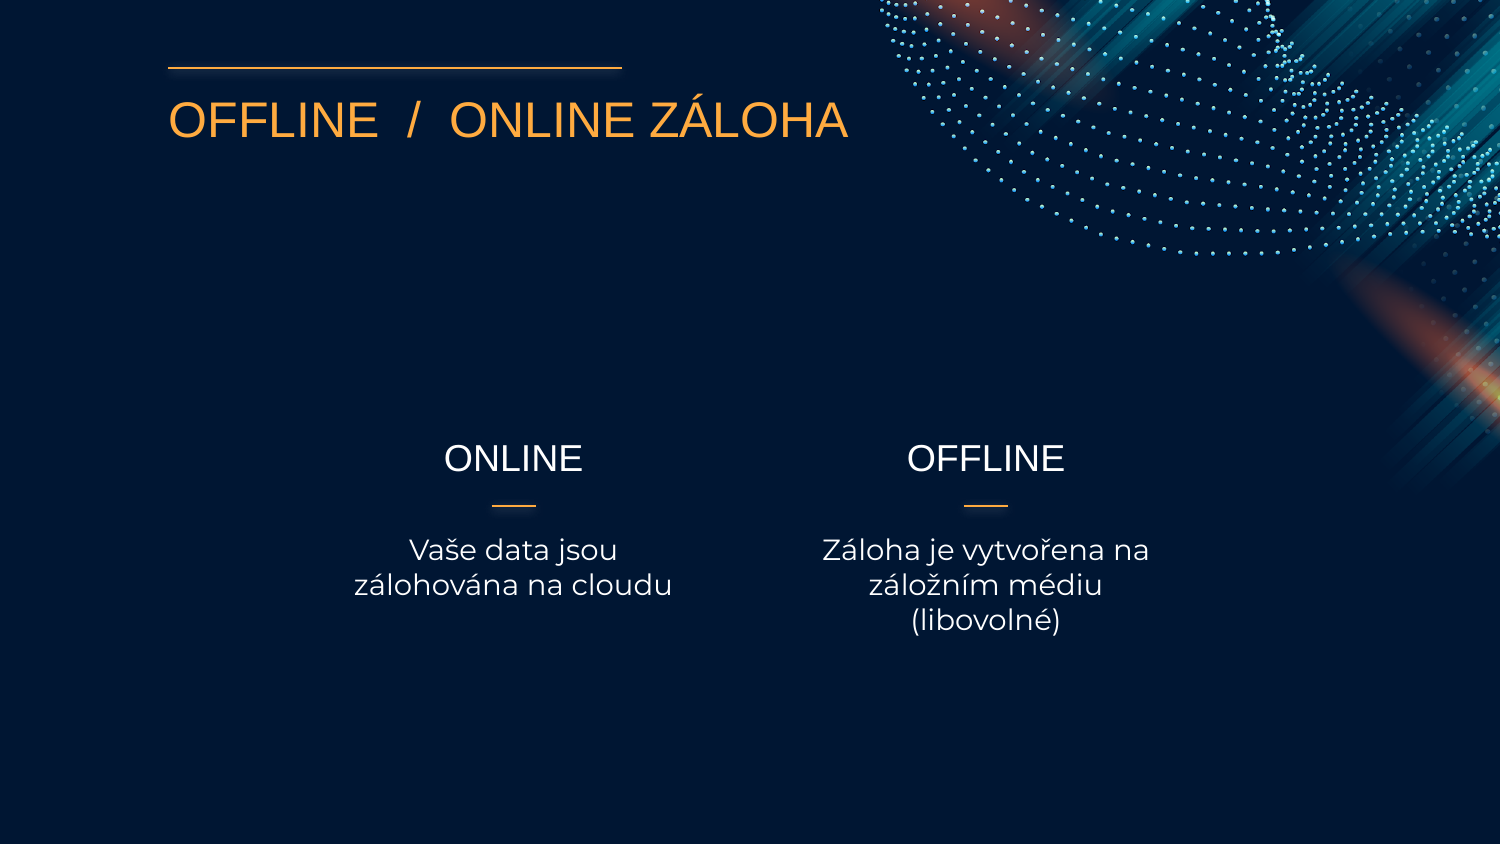

OFFLINE  /  ONLINE ZÁLOHA
# ONLINE
OFFLINE
Vaše data jsou zálohována na cloudu
Záloha je vytvořena na záložním médiu (libovolné)